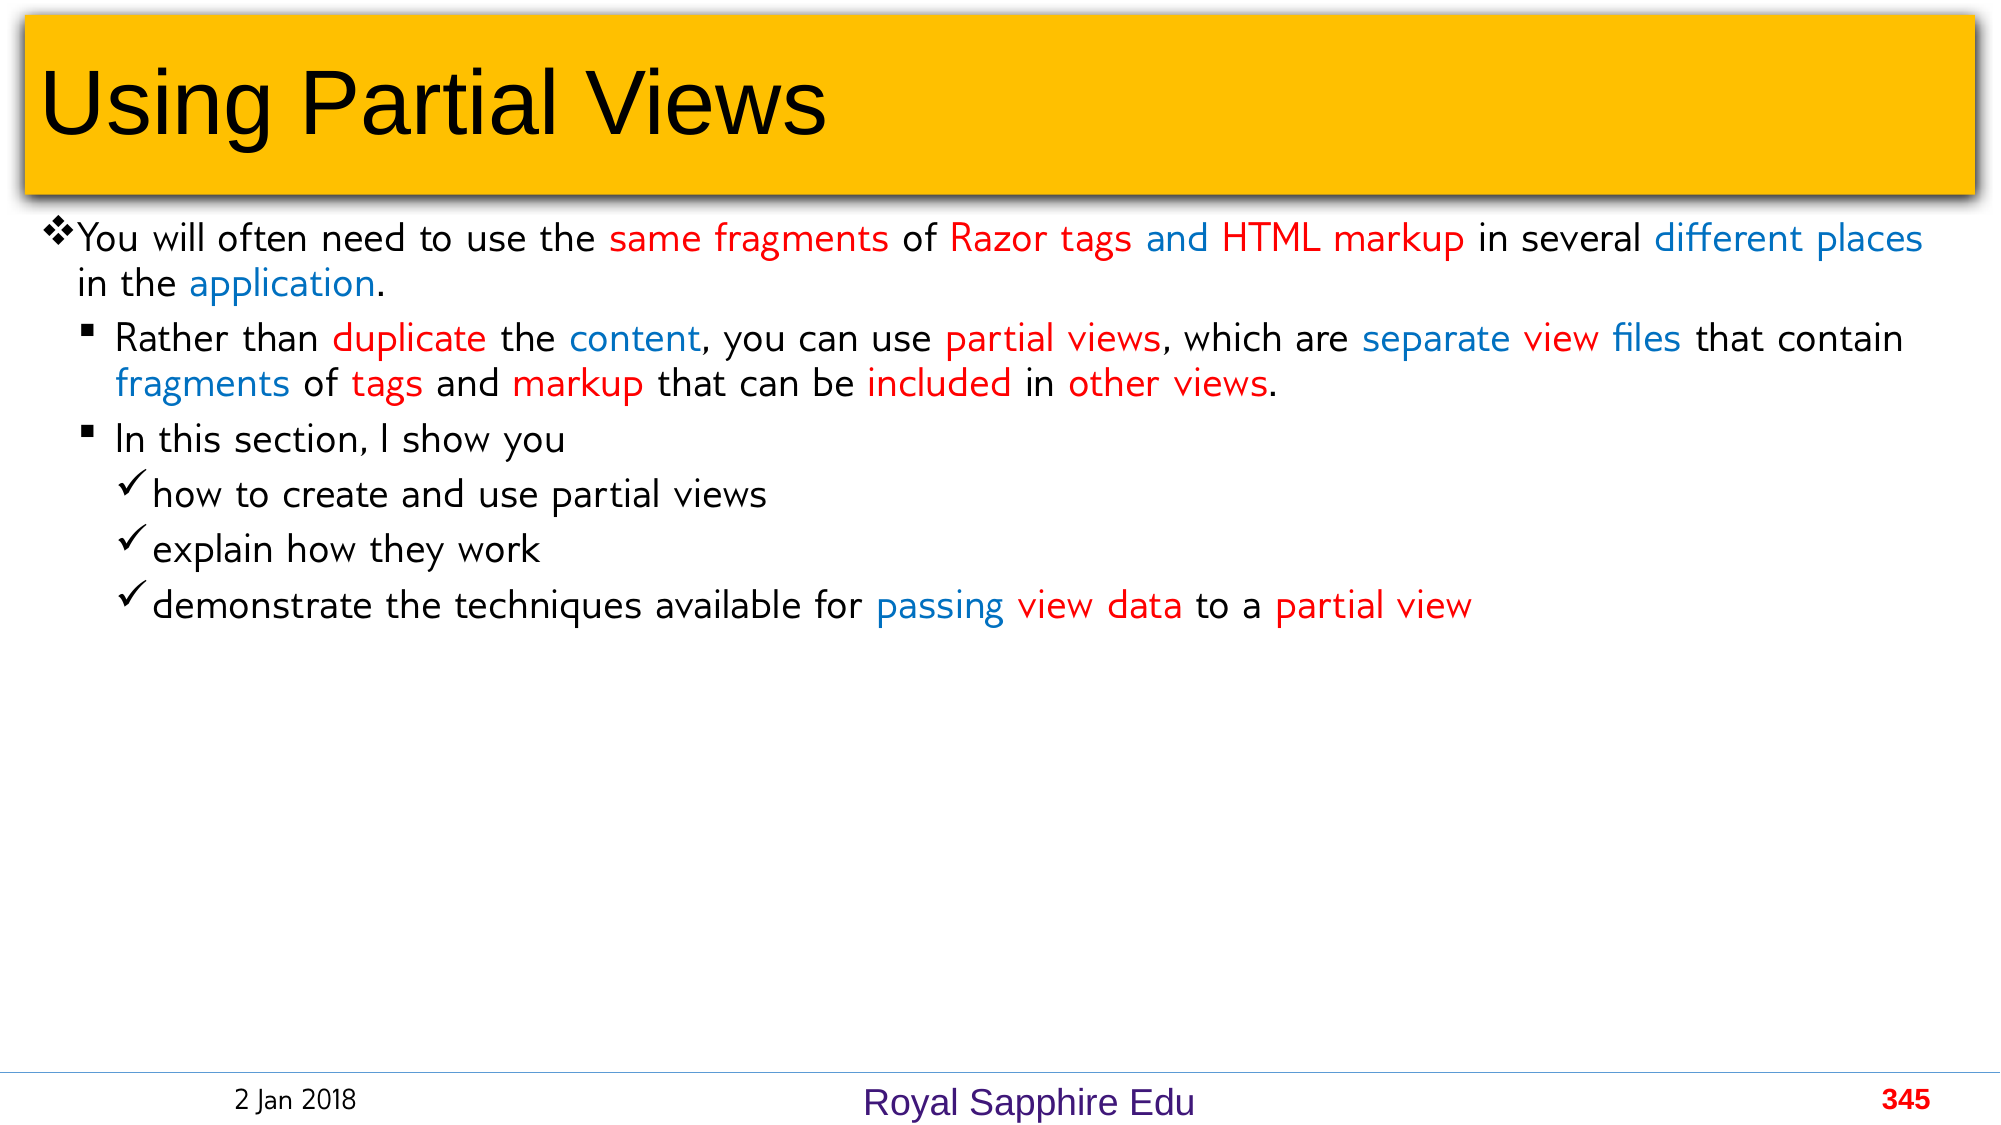

# Using Partial Views
You will often need to use the same fragments of Razor tags and HTML markup in several different places in the application.
Rather than duplicate the content, you can use partial views, which are separate view files that contain fragments of tags and markup that can be included in other views.
In this section, I show you
how to create and use partial views
explain how they work
demonstrate the techniques available for passing view data to a partial view
2 Jan 2018
345